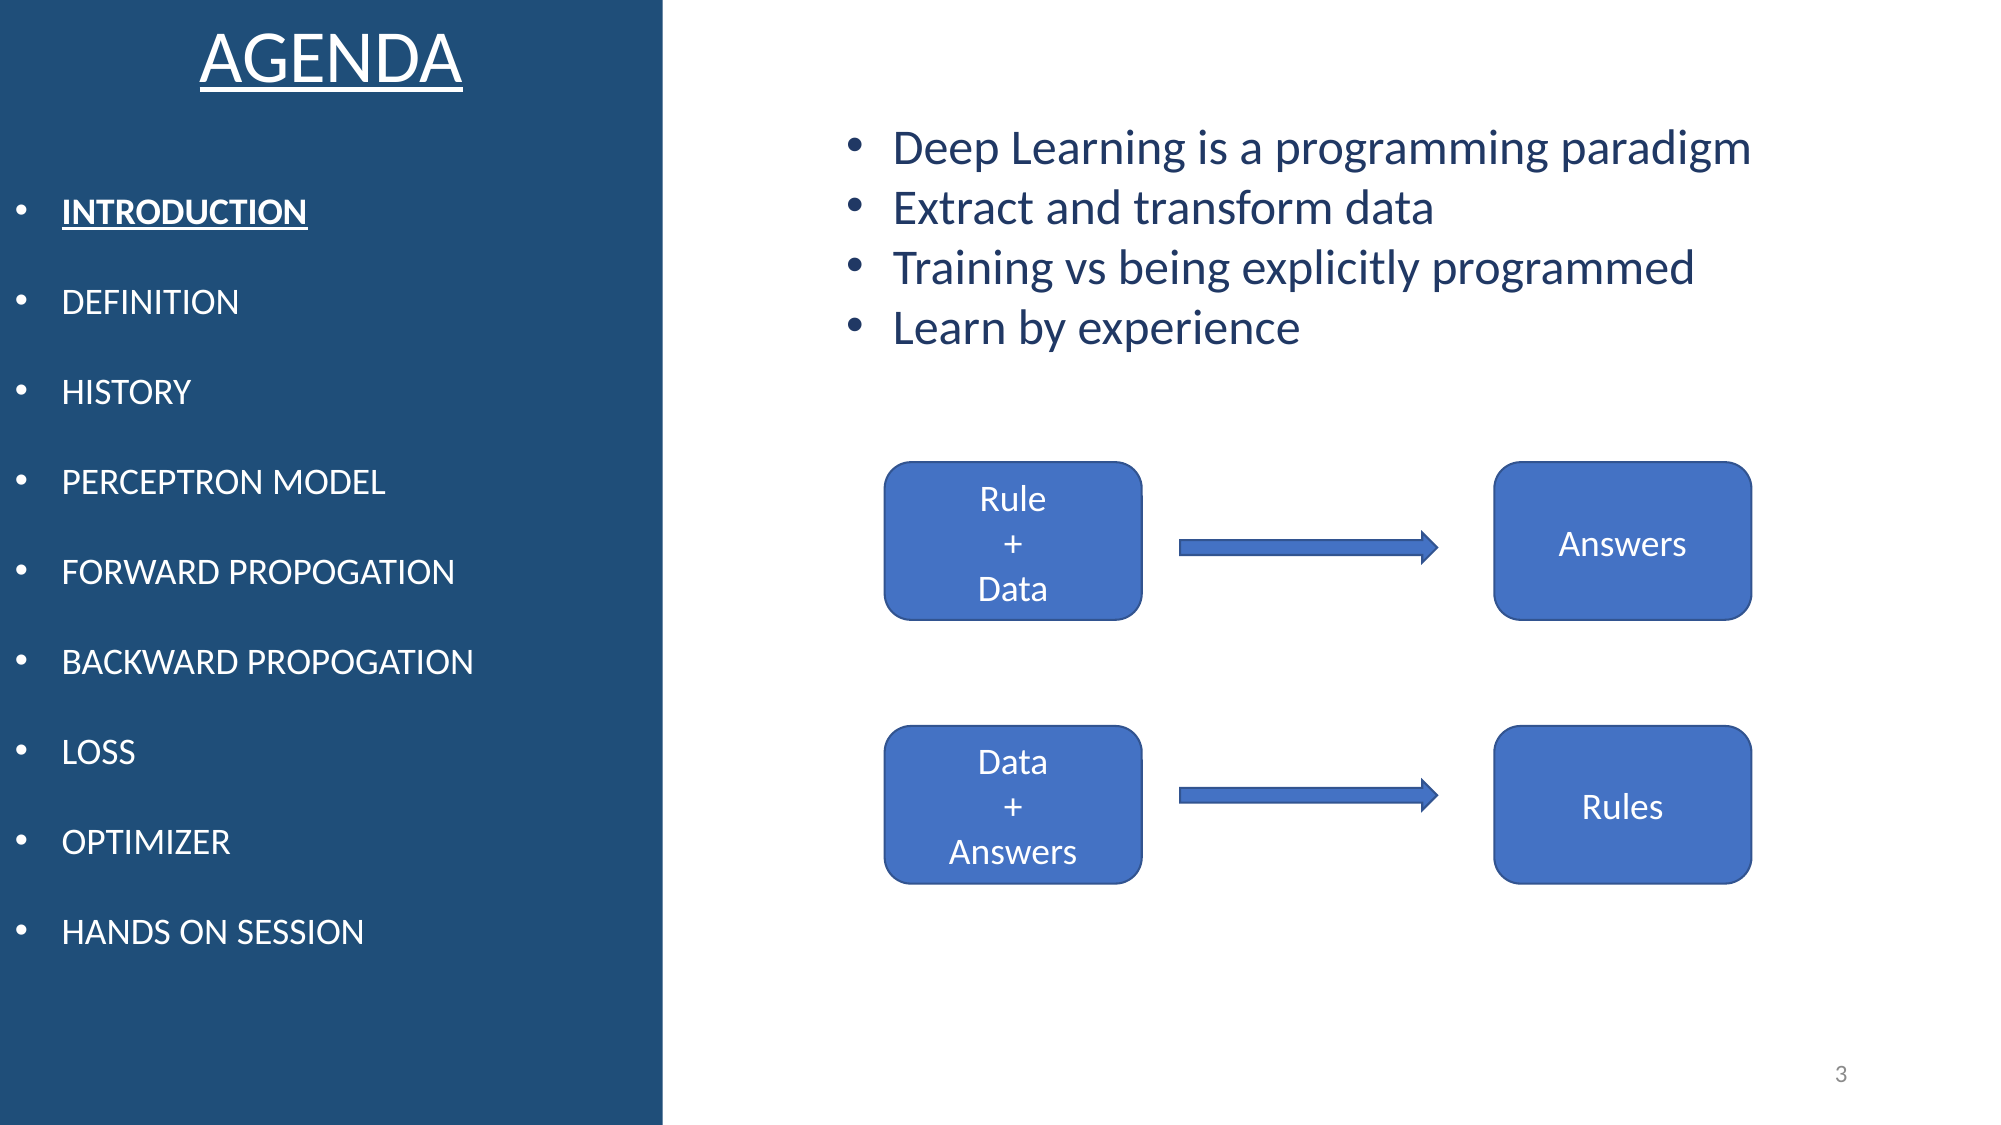

AGENDA

INTRODUCTION
DEFINITION
HISTORY
PERCEPTRON MODEL
FORWARD PROPOGATION
BACKWARD PROPOGATION
LOSS
OPTIMIZER
HANDS ON SESSION
Deep Learning is a programming paradigm
Extract and transform data
Training vs being explicitly programmed
Learn by experience

Answers
Rule
+
Data

Rules
Data
+
Answers

3